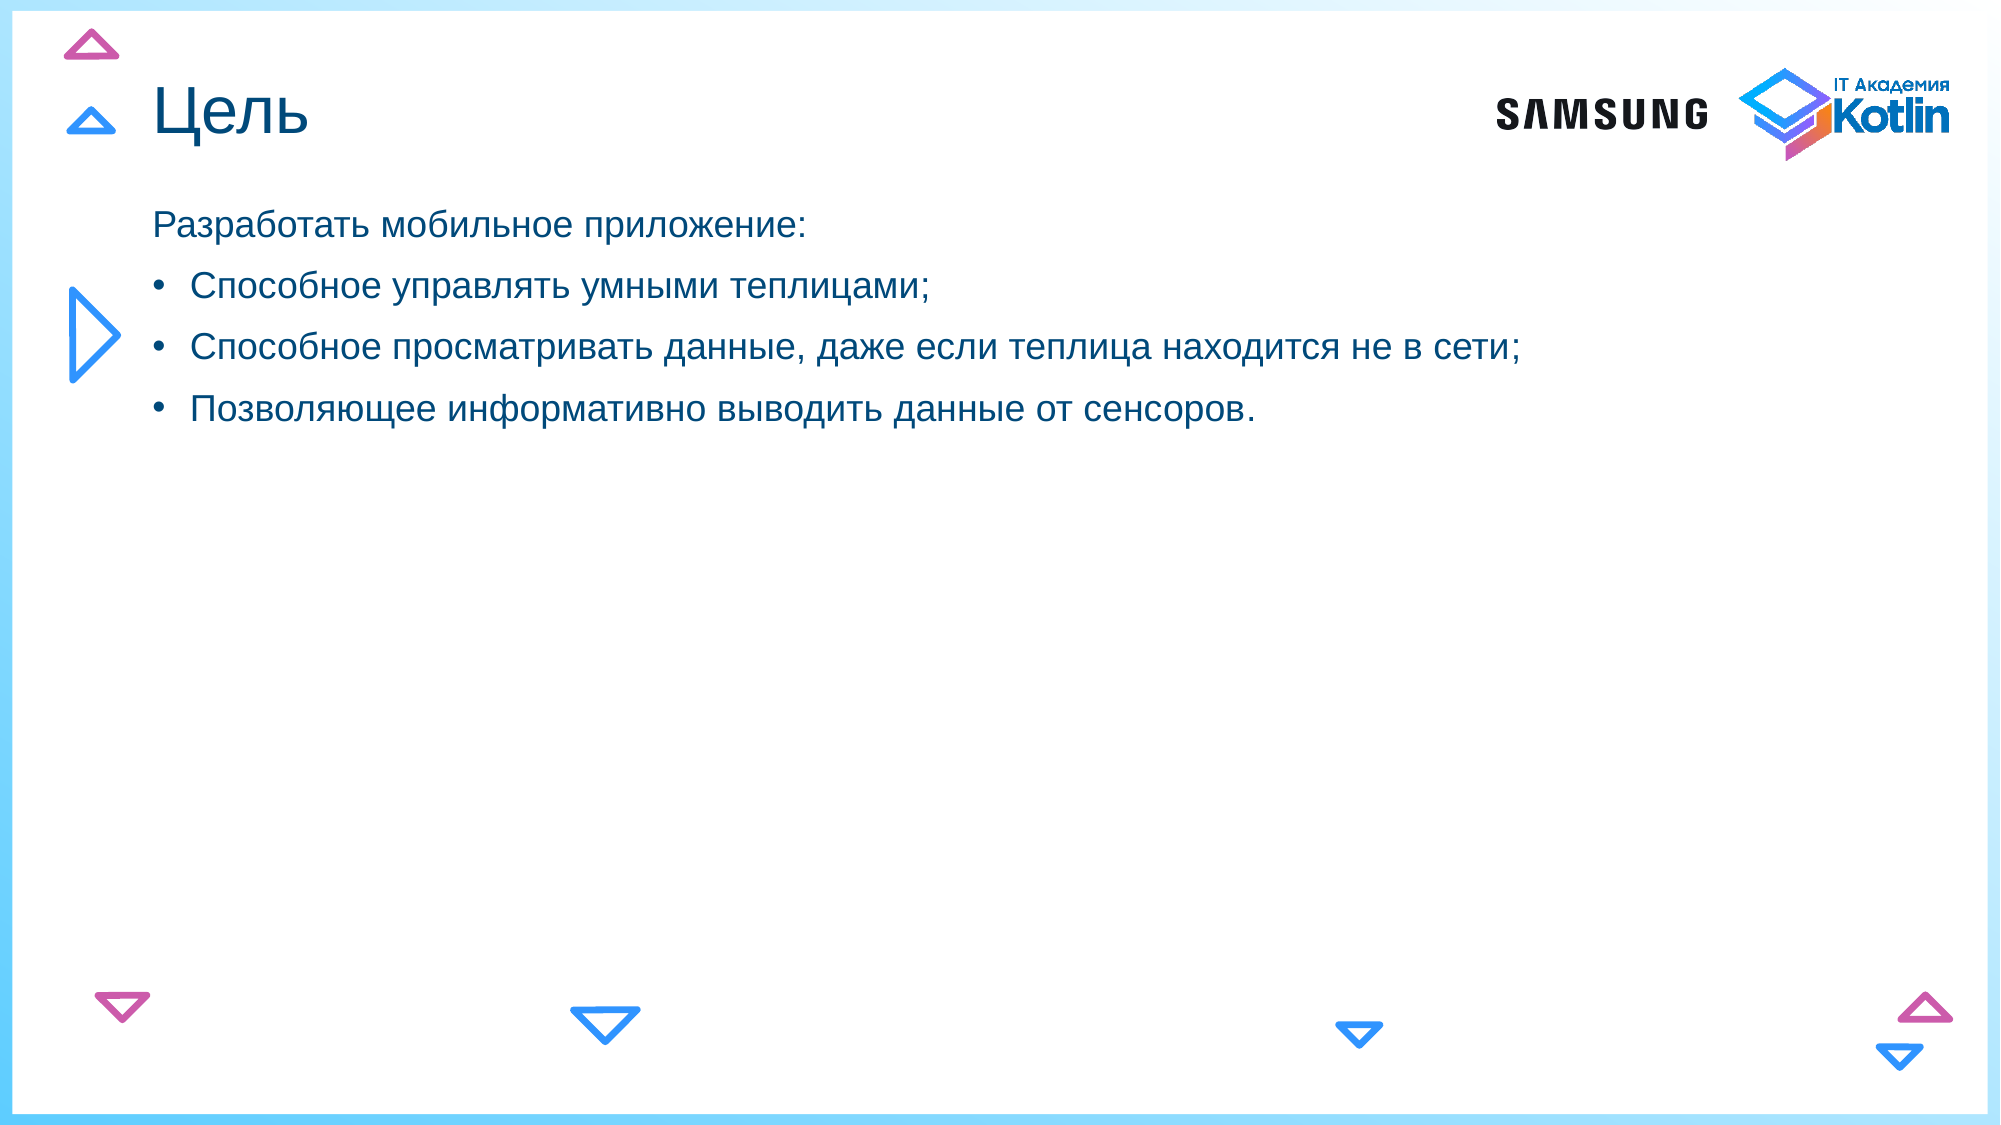

# Цель
Разработать мобильное приложение:
Способное управлять умными теплицами;
Способное просматривать данные, даже если теплица находится не в сети;
Позволяющее информативно выводить данные от сенсоров.